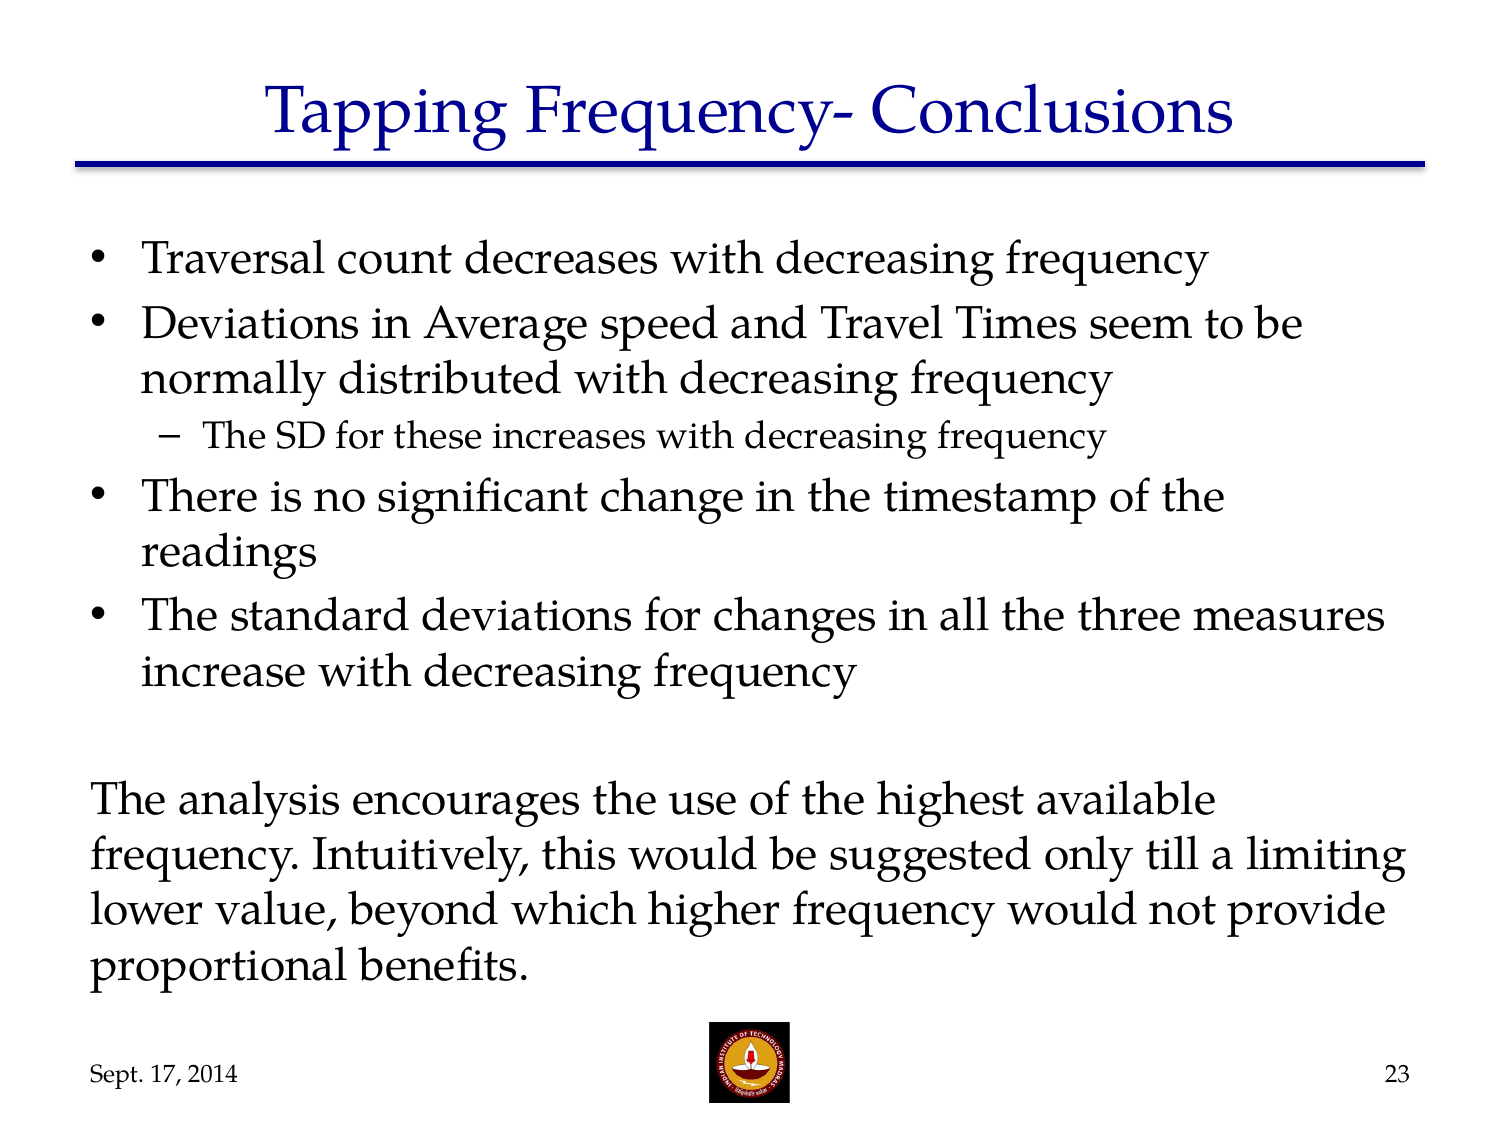

# Tapping Frequency- Conclusions
Traversal count decreases with decreasing frequency
Deviations in Average speed and Travel Times seem to be normally distributed with decreasing frequency
The SD for these increases with decreasing frequency
There is no significant change in the timestamp of the readings
The standard deviations for changes in all the three measures increase with decreasing frequency

The analysis encourages the use of the highest available frequency. Intuitively, this would be suggested only till a limiting lower value, beyond which higher frequency would not provide proportional benefits.
Sept. 17, 2014
23